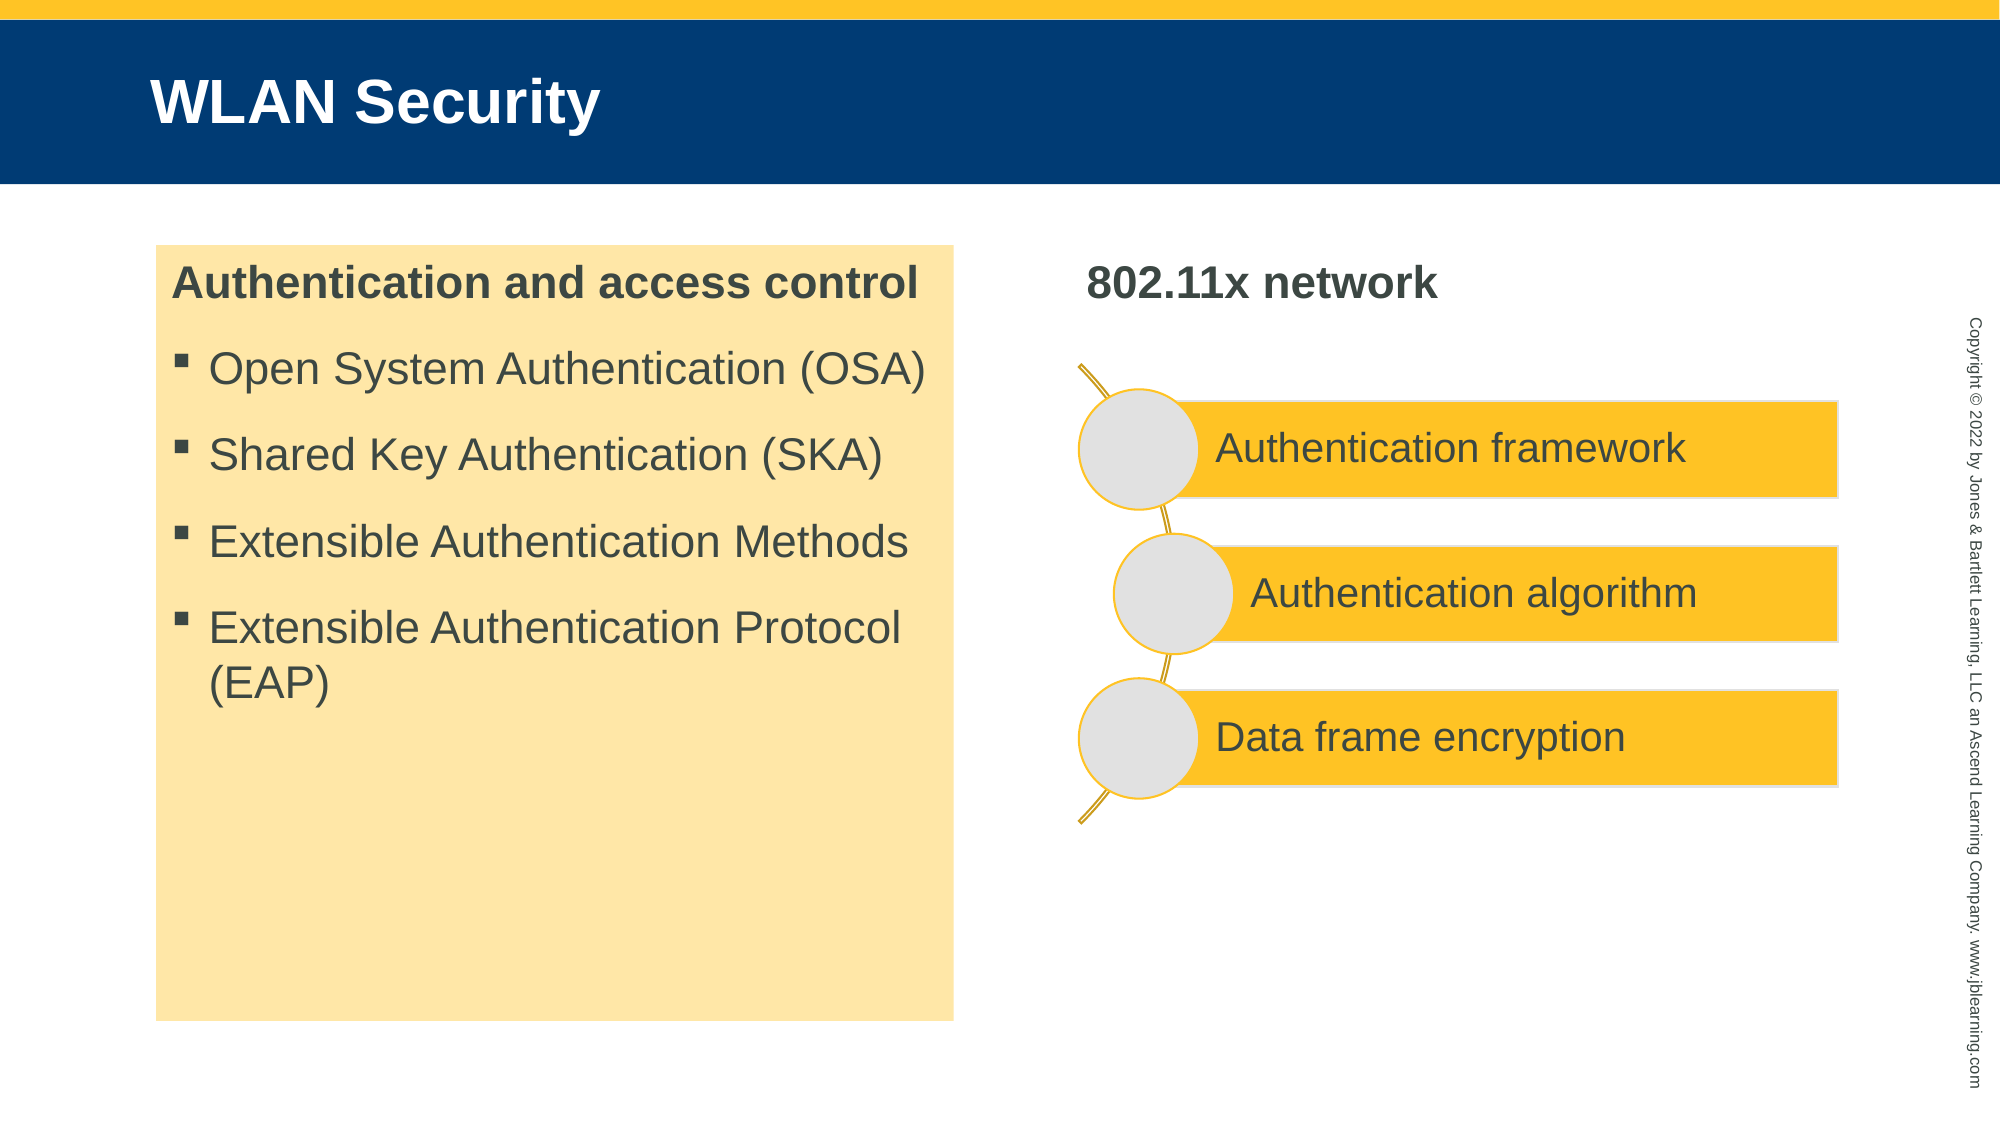

# WLAN Security
Authentication and access control
Open System Authentication (OSA)
Shared Key Authentication (SKA)
Extensible Authentication Methods
Extensible Authentication Protocol (EAP)

802.11x network

Authentication framework
Authentication algorithm
Data frame encryption